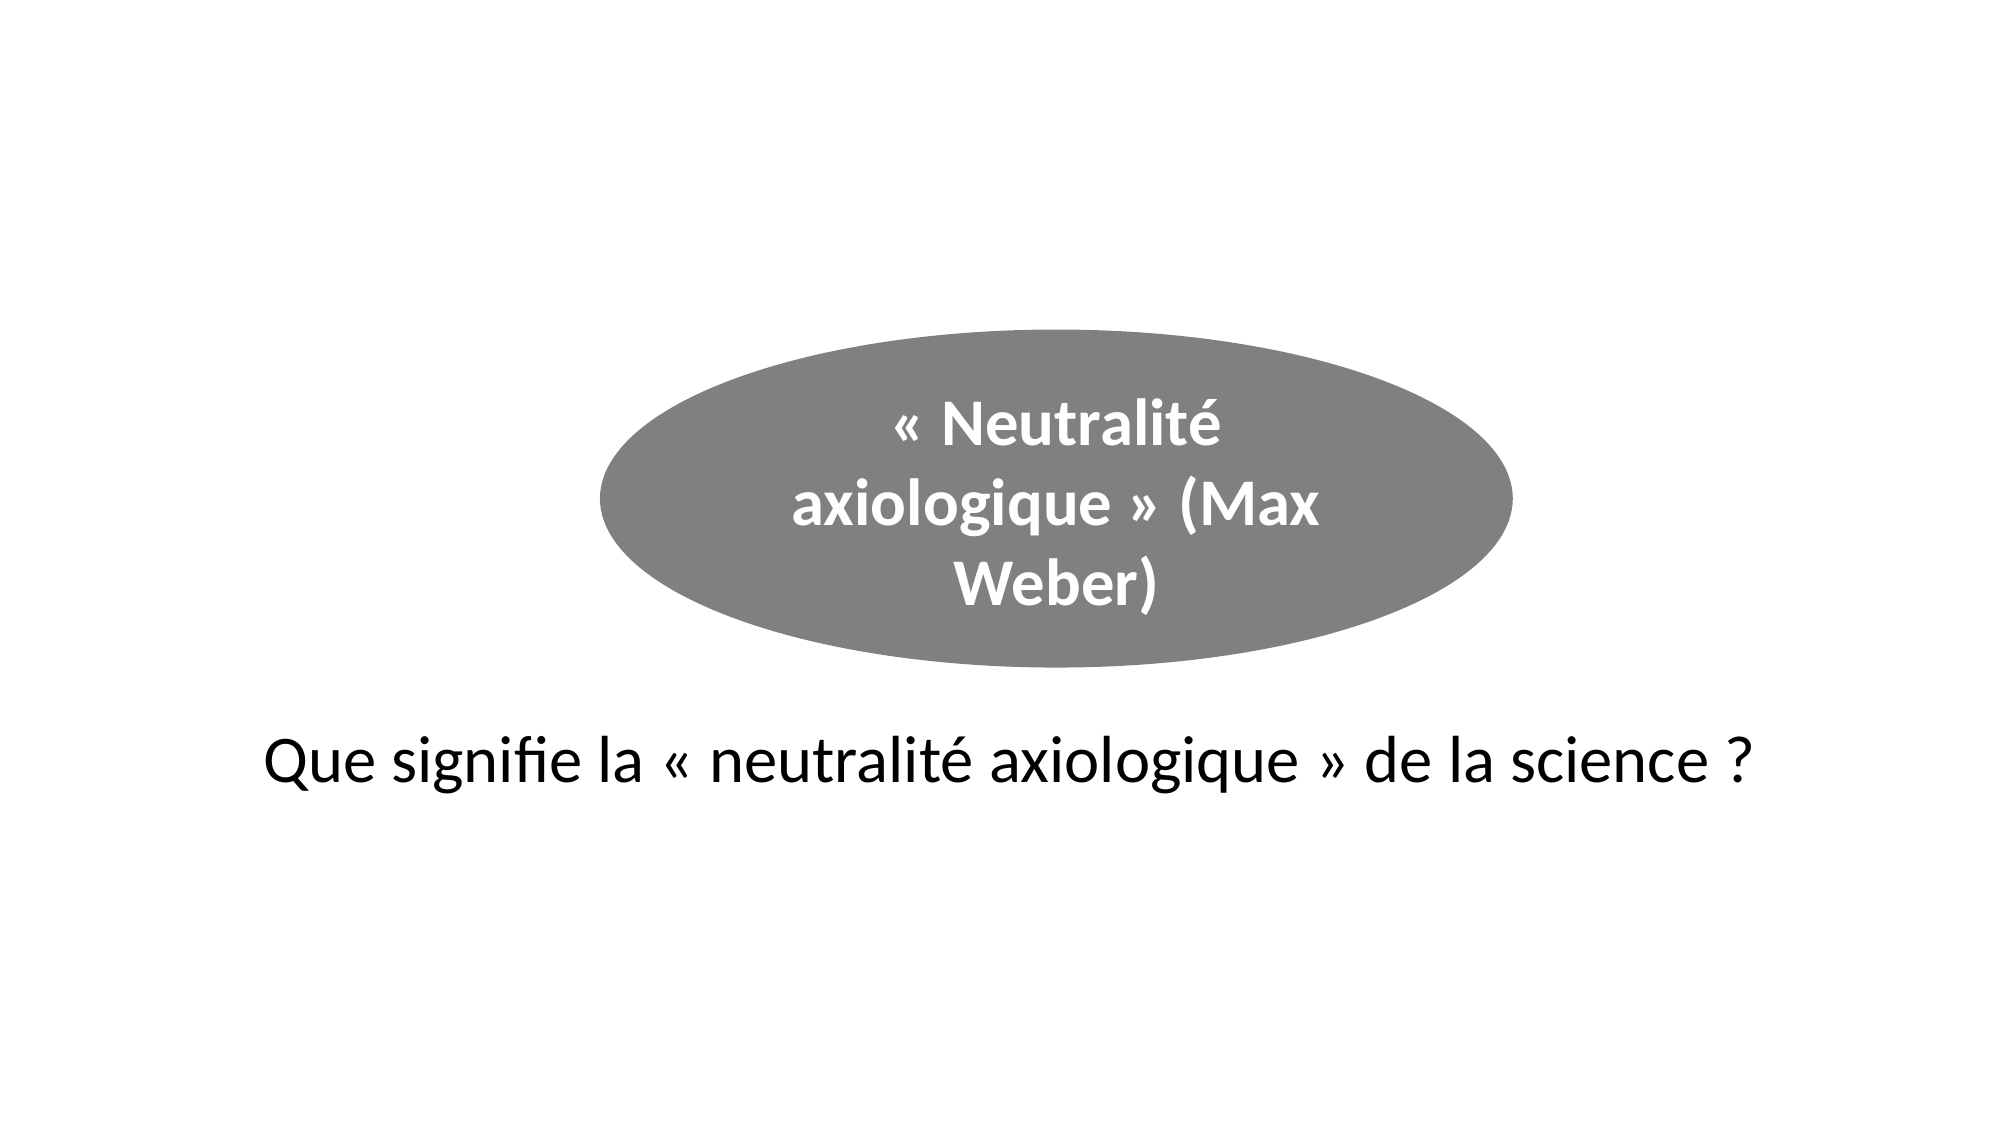

« Neutralité axiologique » (Max Weber)
Que signifie la « neutralité axiologique » de la science ?